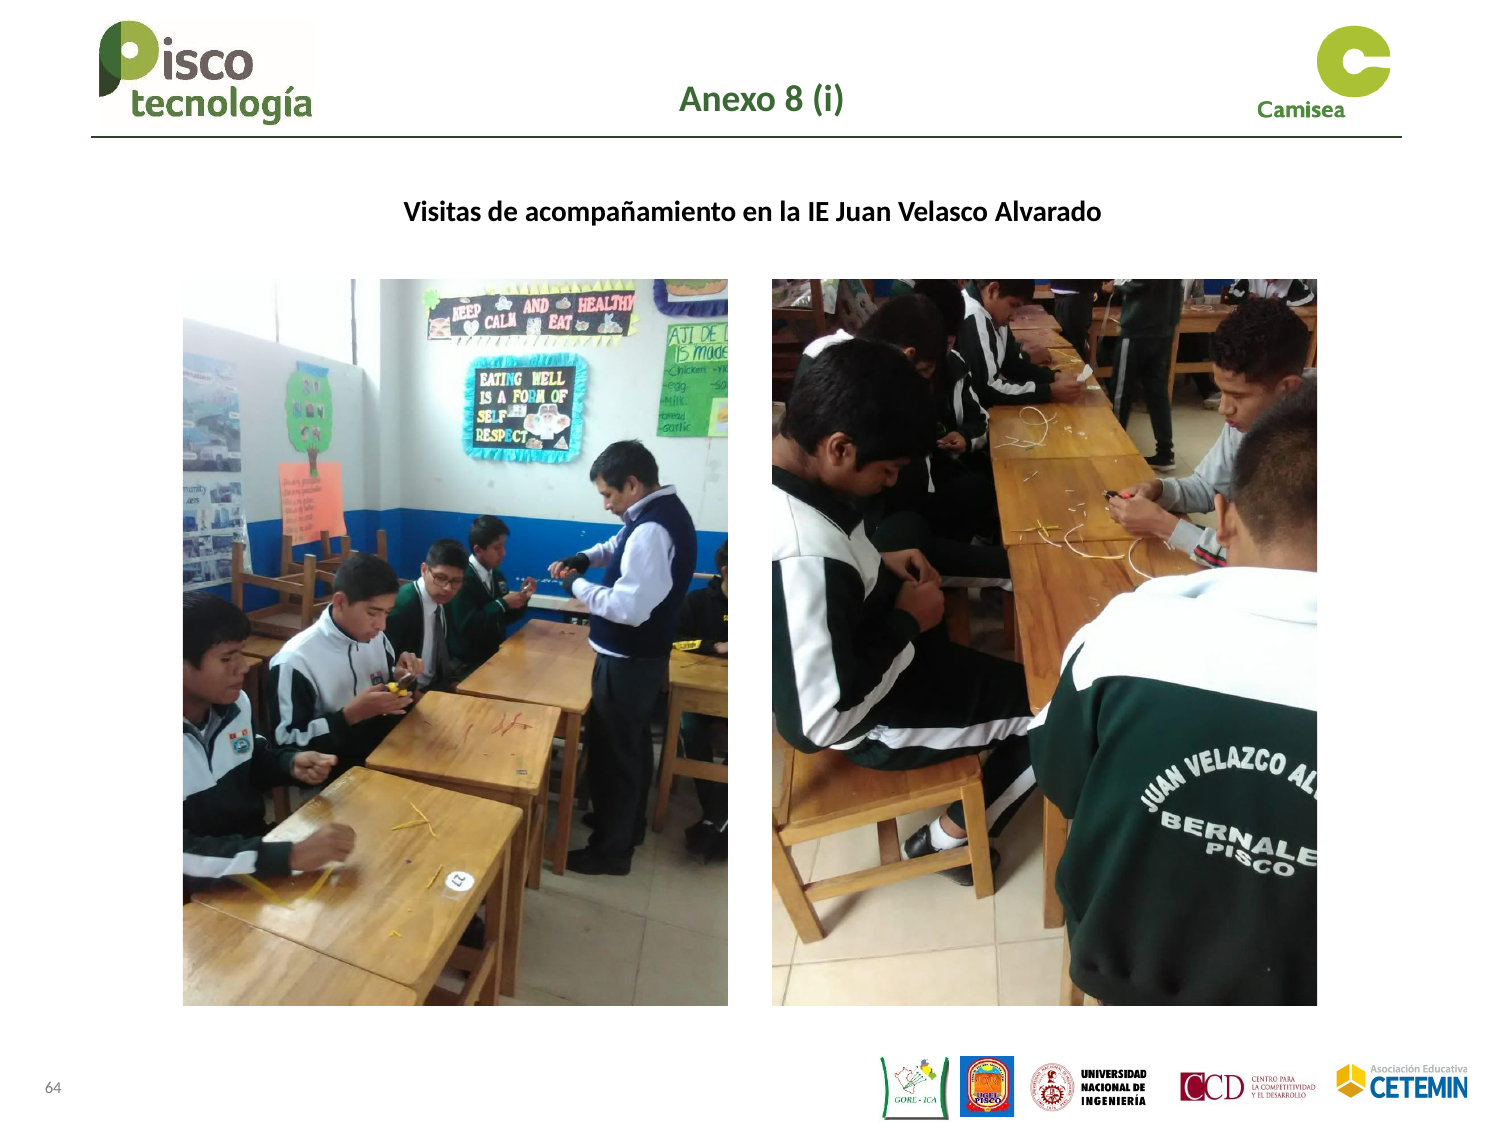

Anexo 8 (i)

Visitas de acompañamiento en la IE Juan Velasco Alvarado

64